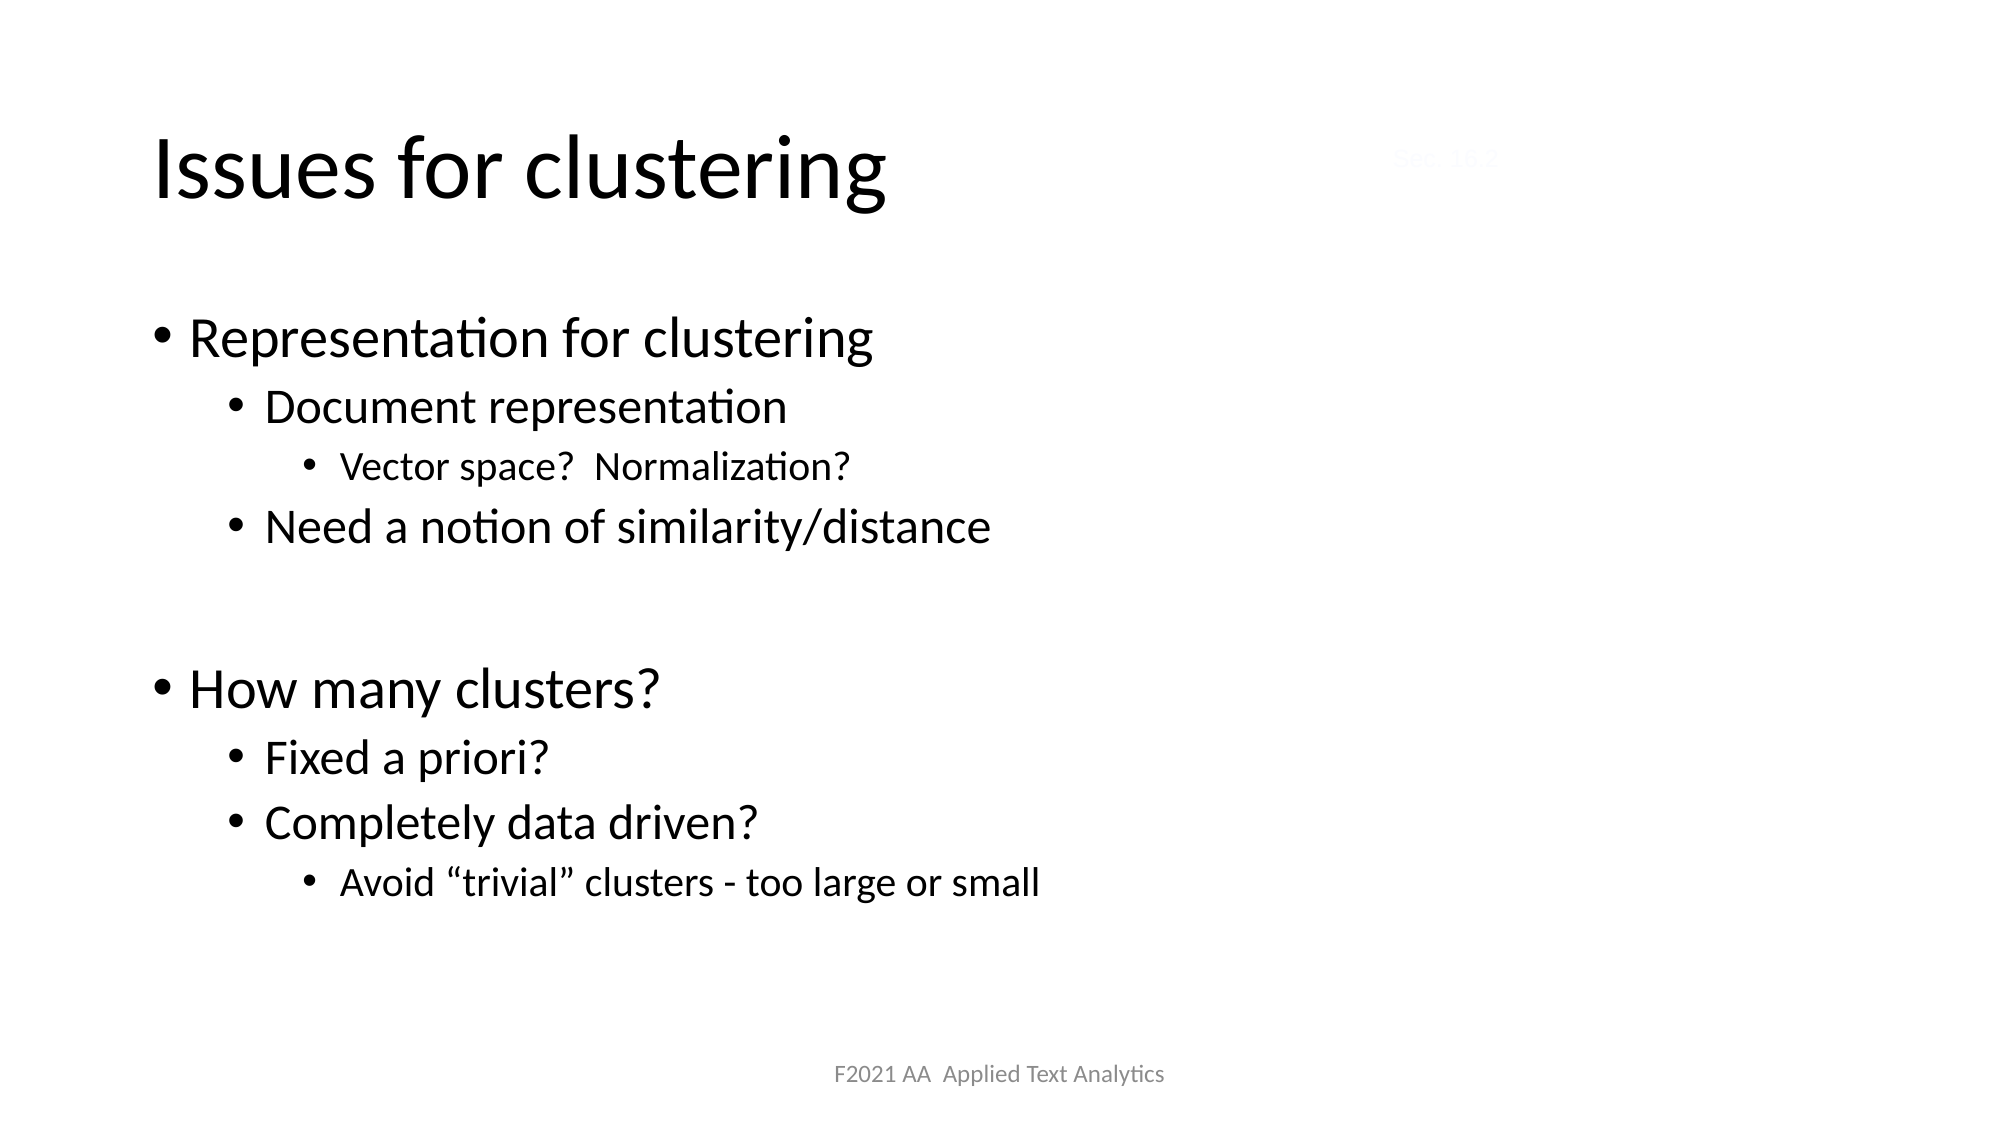

# Issues for clustering
Sec. 16.2
Representation for clustering
Document representation
Vector space?  Normalization?
Need a notion of similarity/distance

How many clusters?
Fixed a priori?
Completely data driven?
Avoid “trivial” clusters - too large or small
F2021 AA  Applied Text Analytics